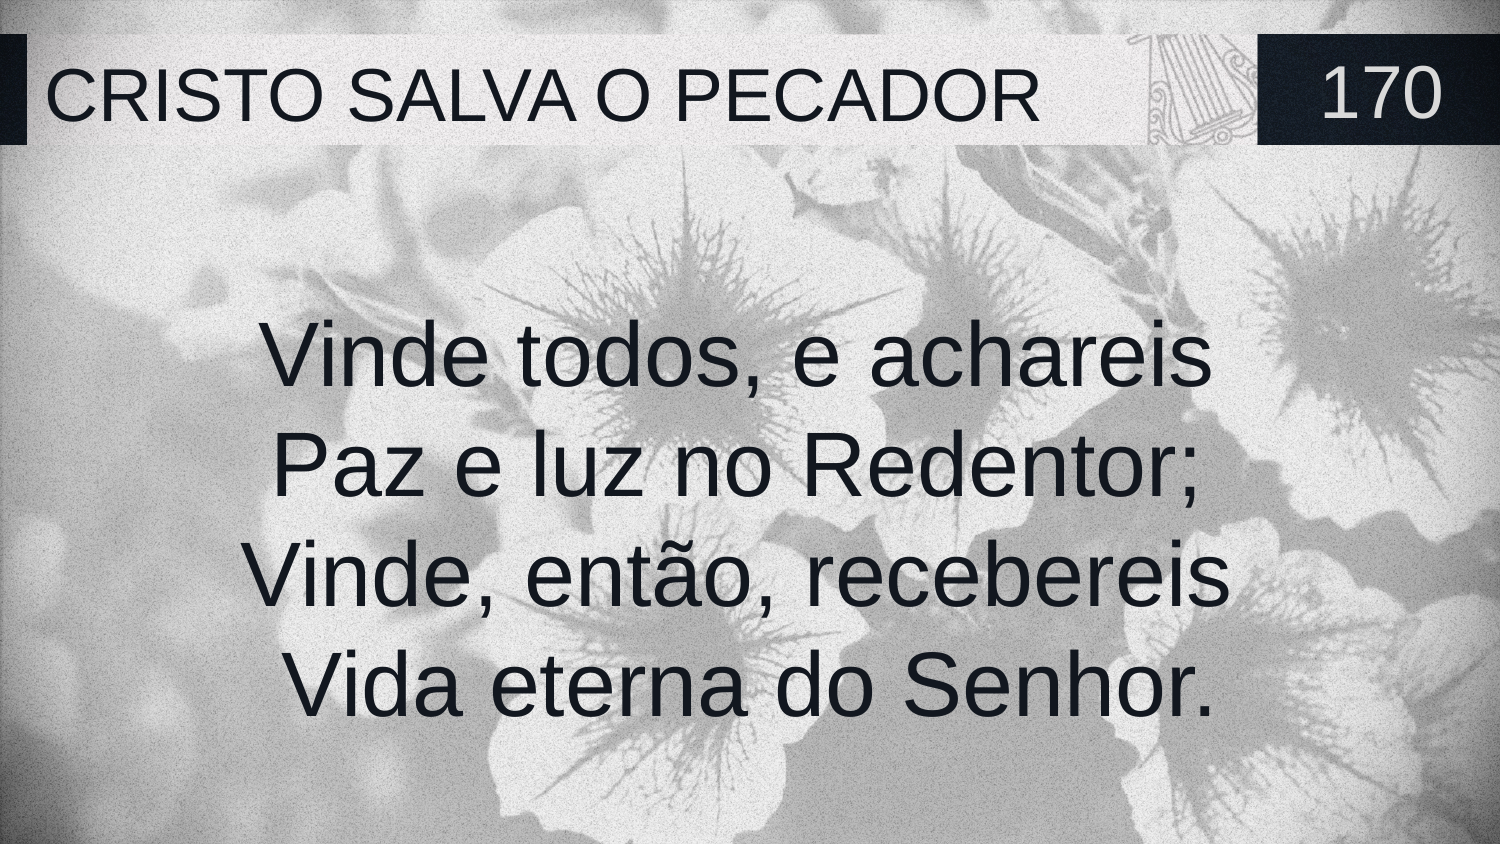

# CRISTO SALVA O PECADOR
170
Vinde todos, e achareis
Paz e luz no Redentor;
Vinde, então, recebereis
Vida eterna do Senhor.